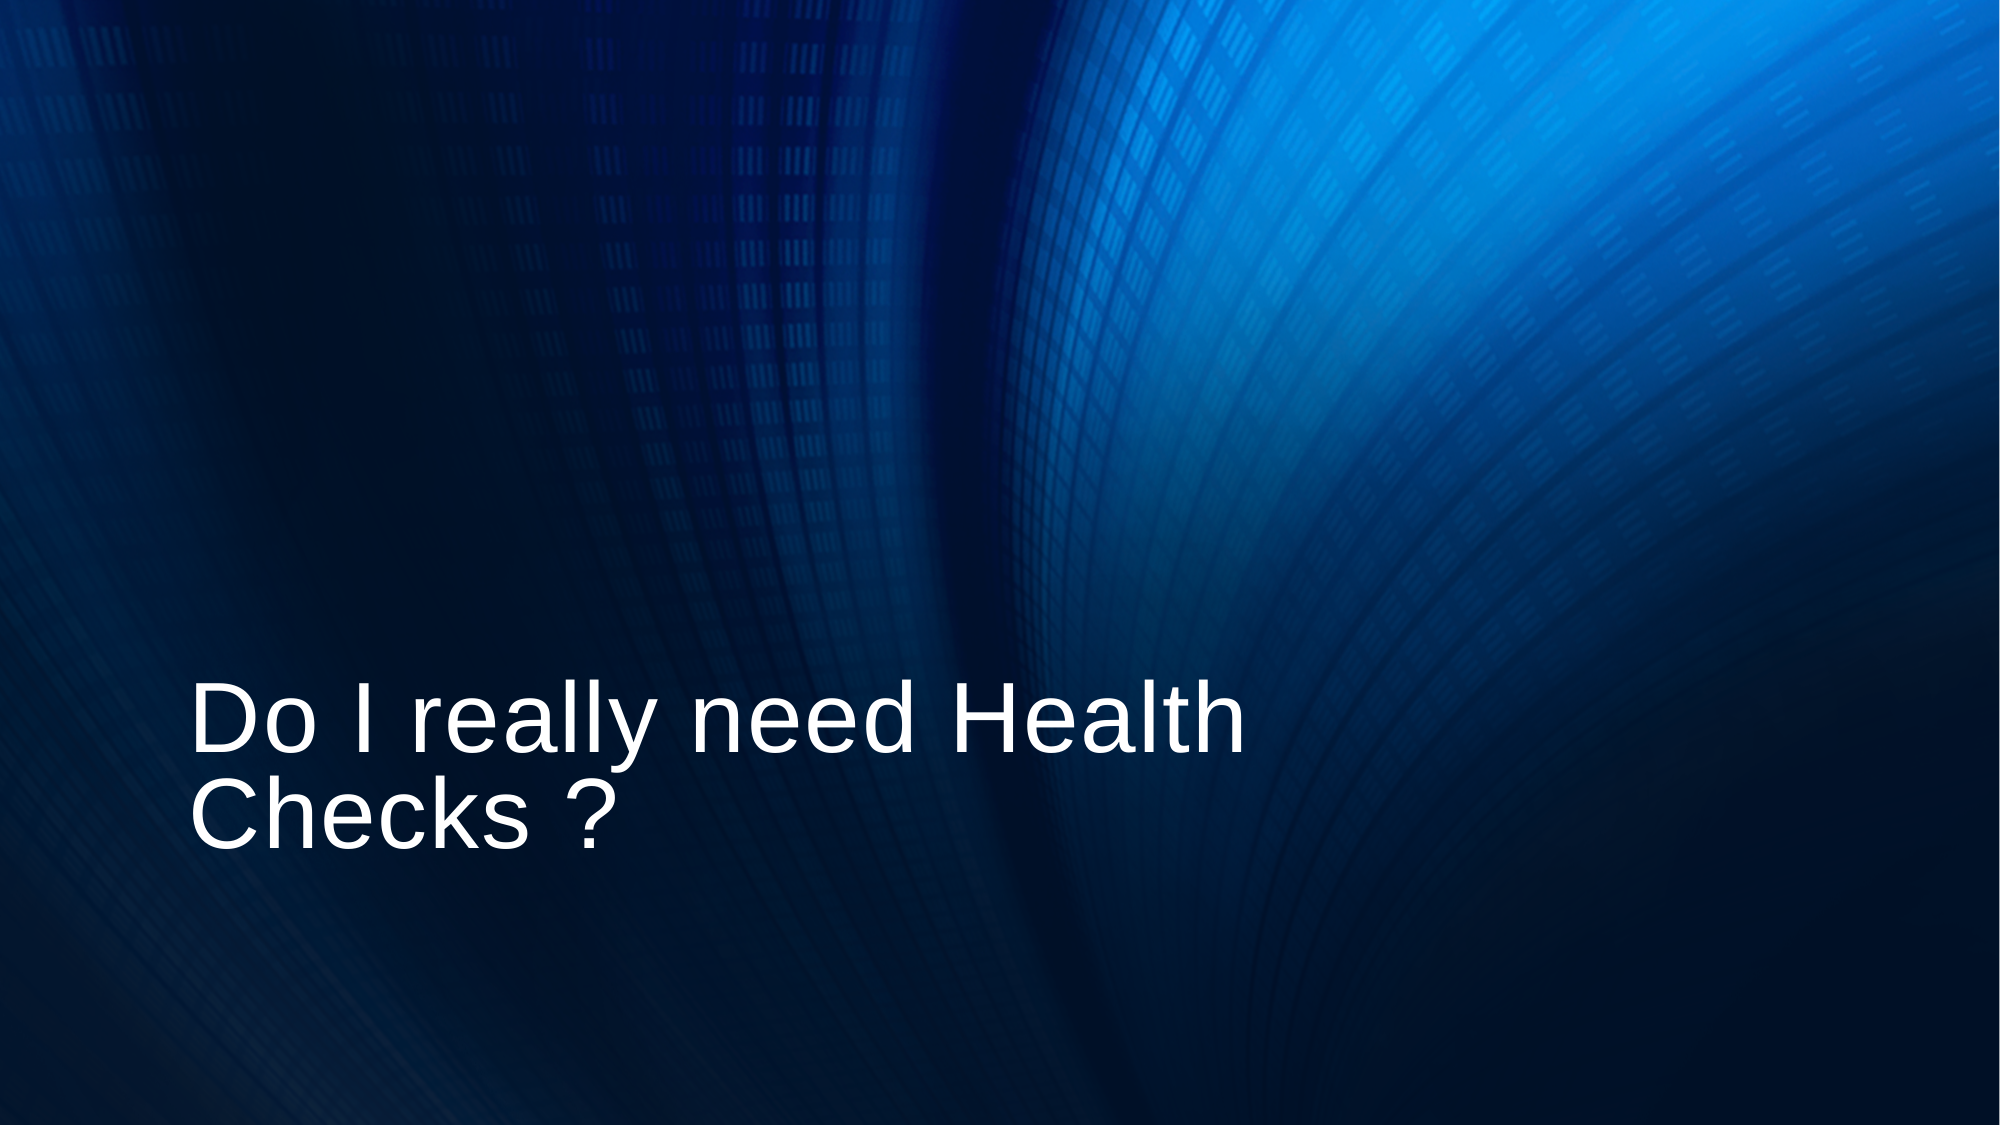

# Do I really need Health Checks ?